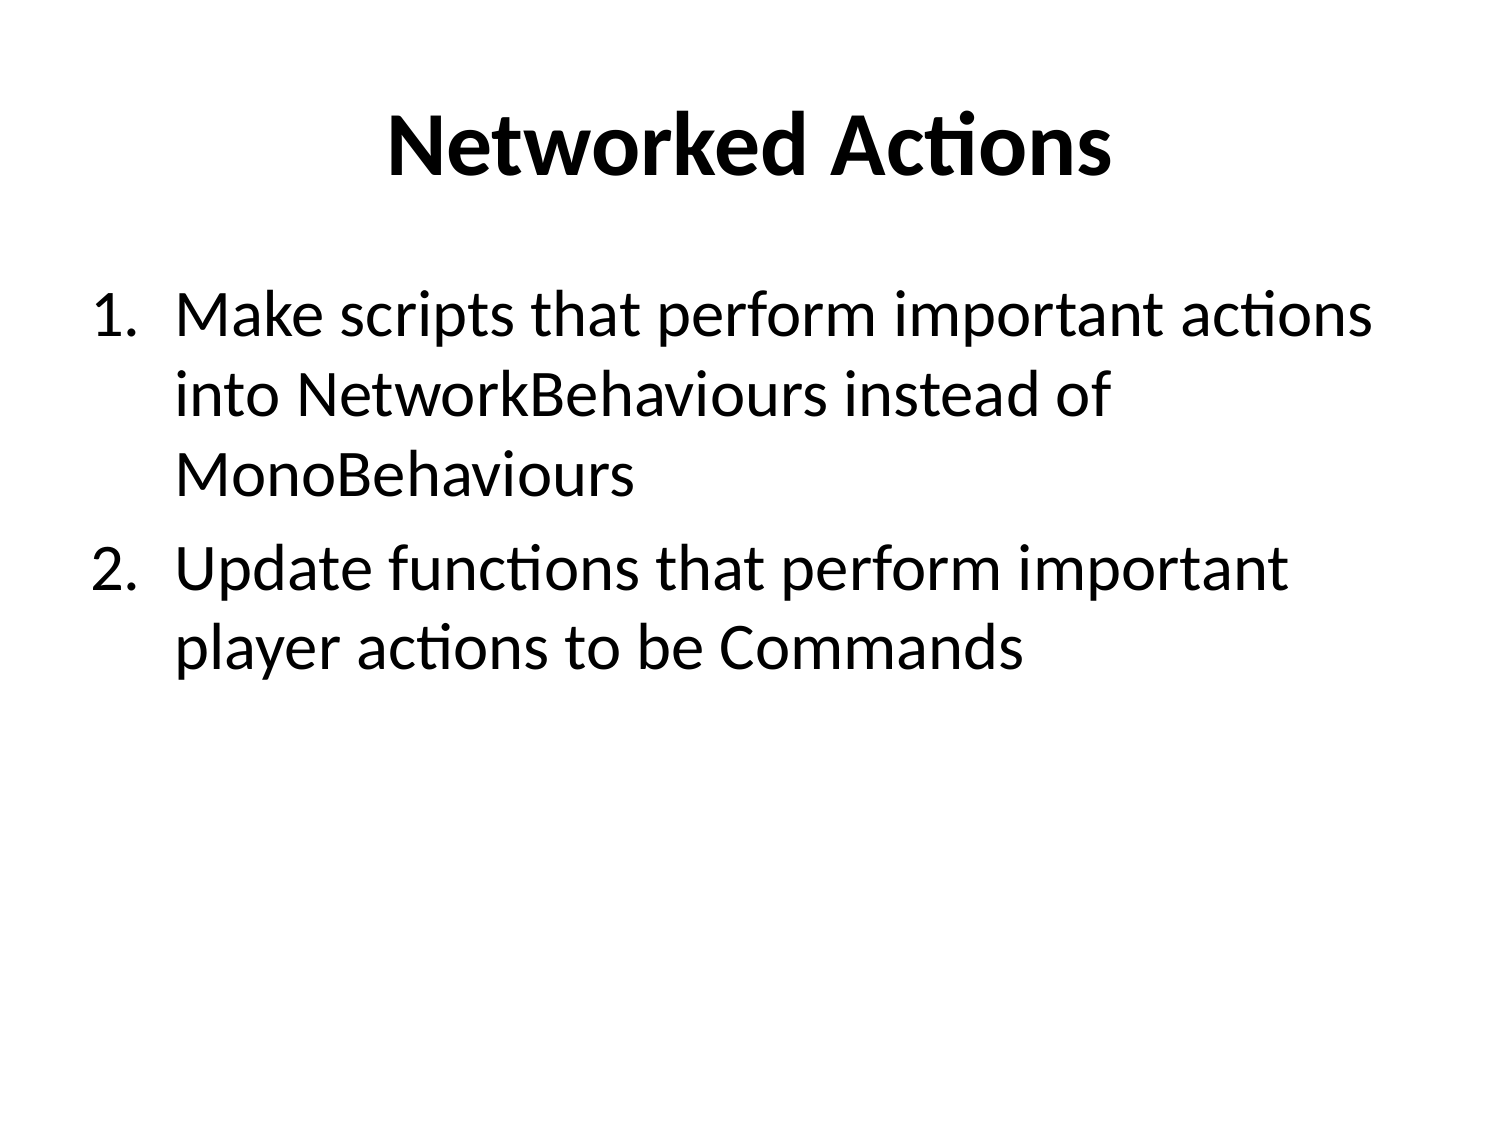

# Networked Actions
Make scripts that perform important actions into NetworkBehaviours instead of MonoBehaviours
Update functions that perform important player actions to be Commands